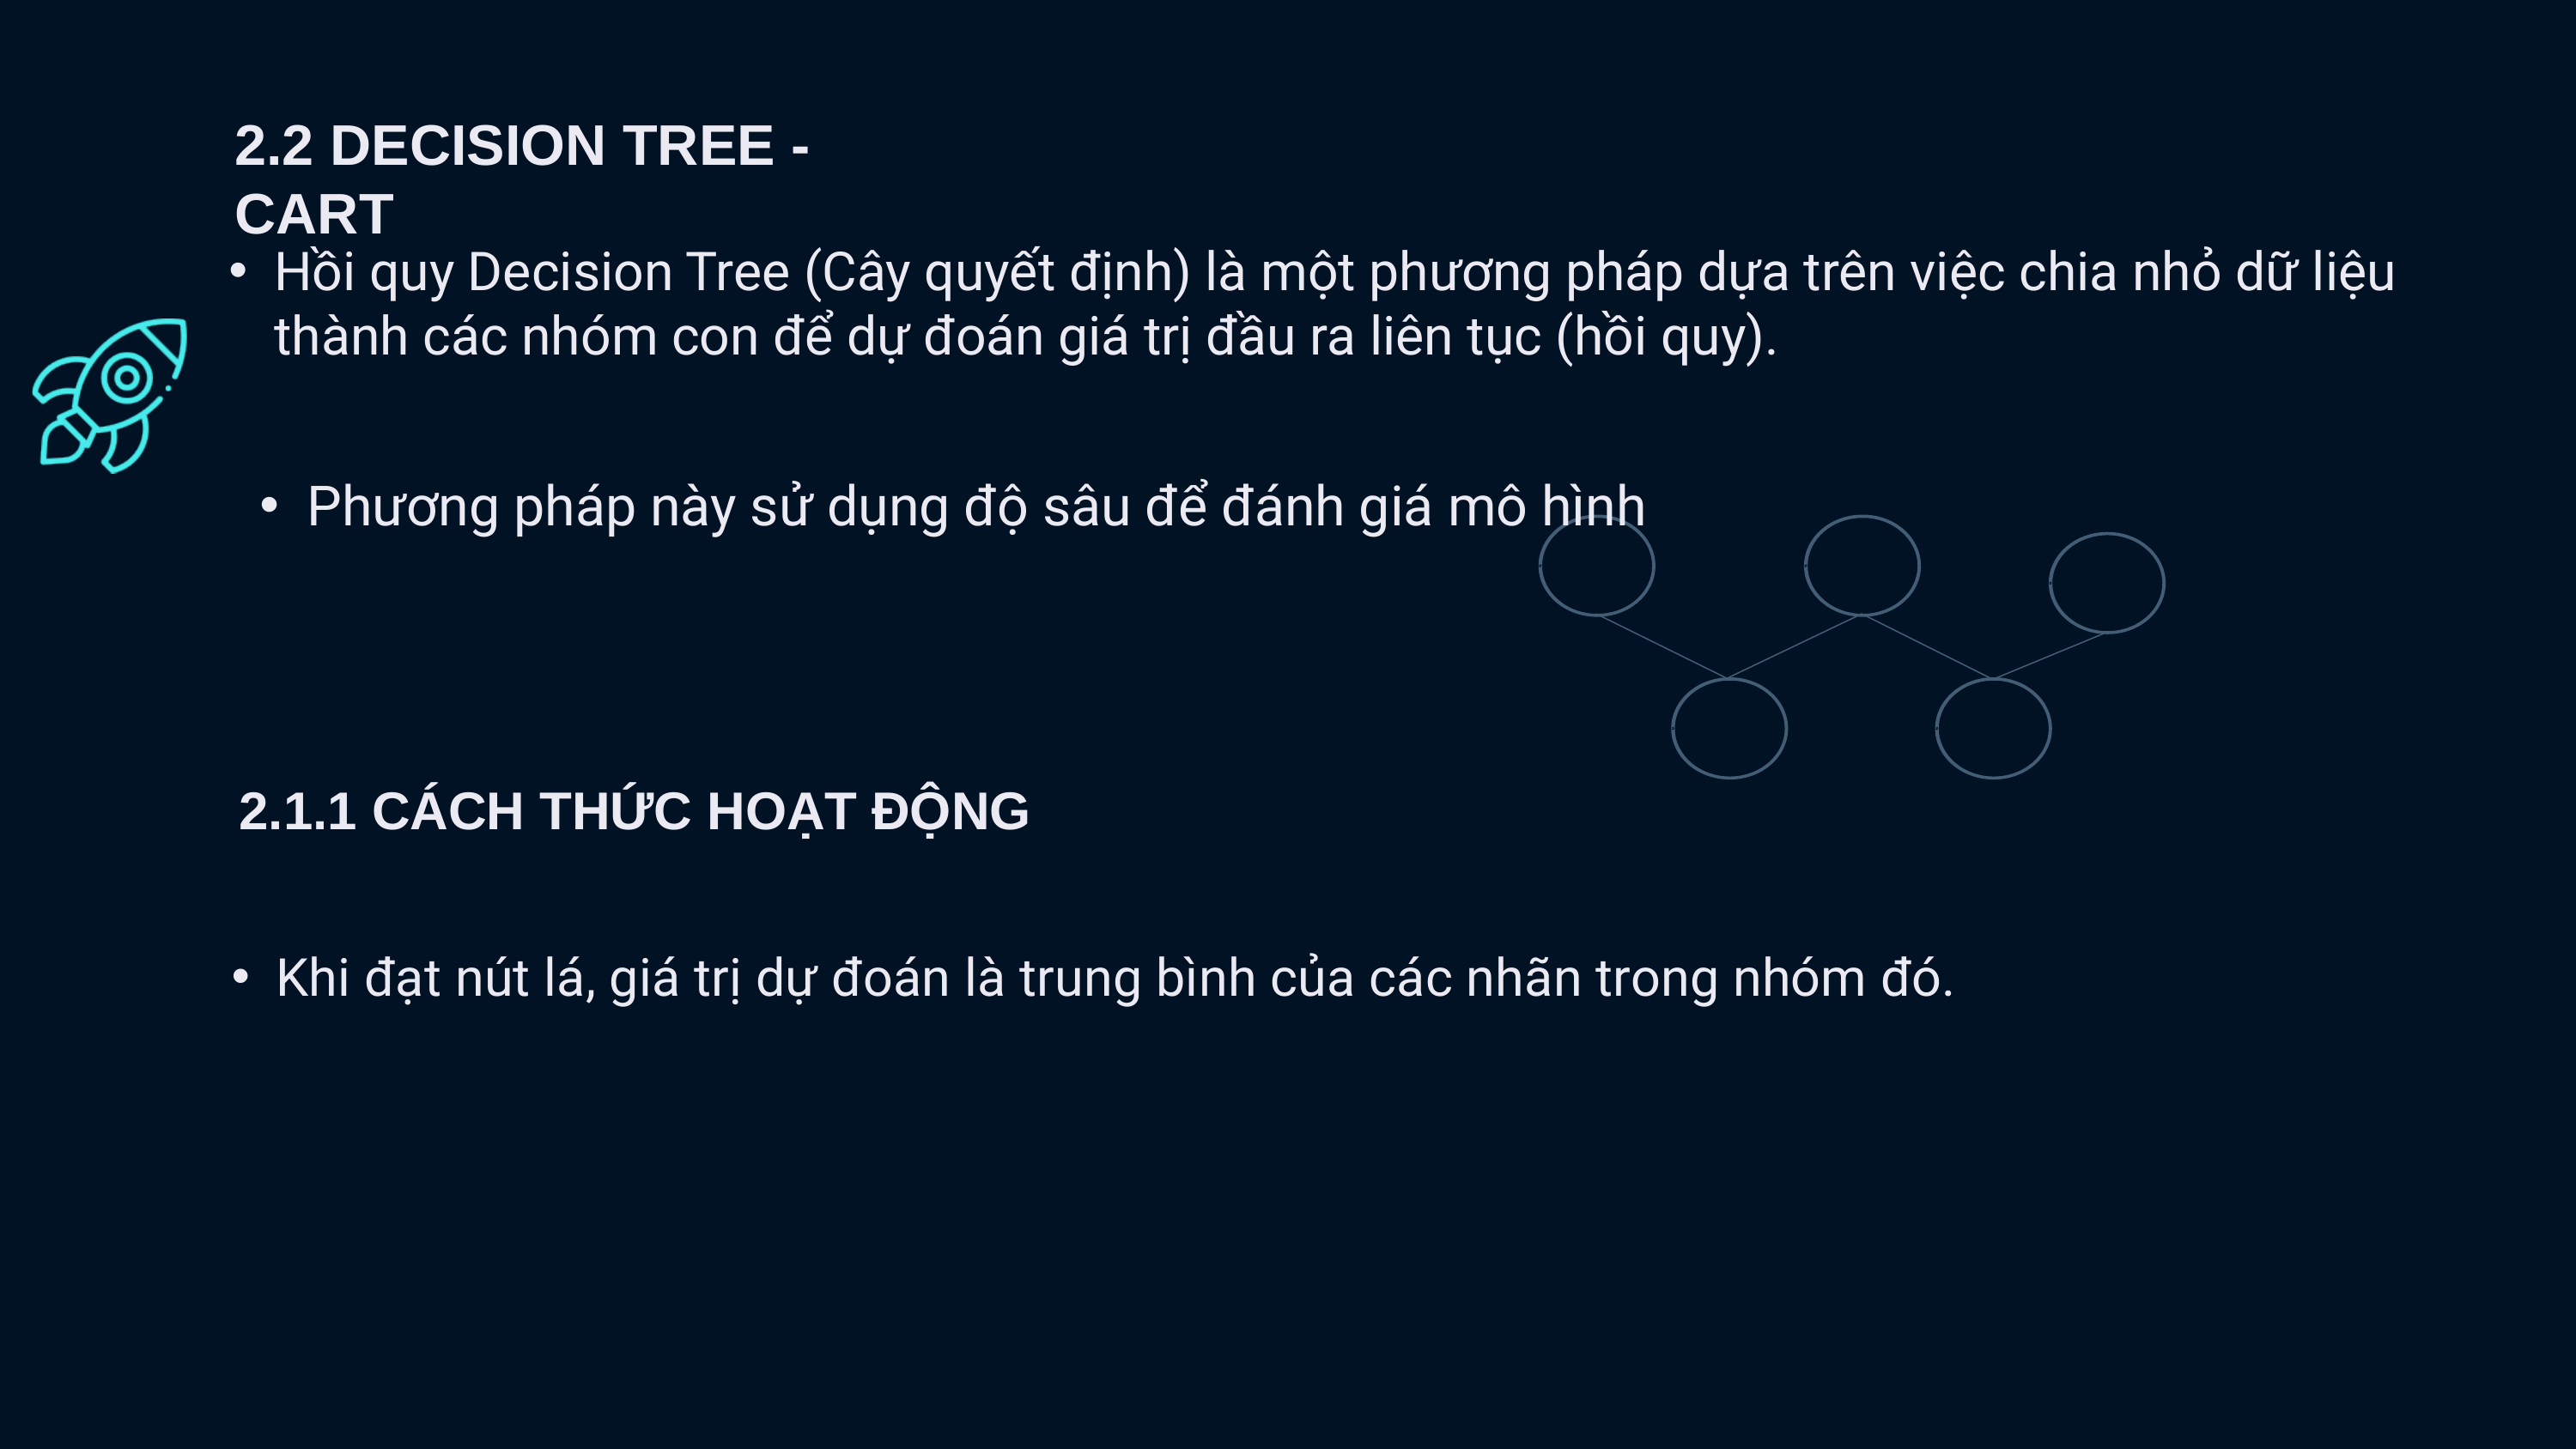

2.2 DECISION TREE - CART
Hồi quy Decision Tree (Cây quyết định) là một phương pháp dựa trên việc chia nhỏ dữ liệu thành các nhóm con để dự đoán giá trị đầu ra liên tục (hồi quy).

Phương pháp này sử dụng độ sâu để đánh giá mô hình

2.1.1 CÁCH THỨC HOẠT ĐỘNG
Khi đạt nút lá, giá trị dự đoán là trung bình của các nhãn trong nhóm đó.